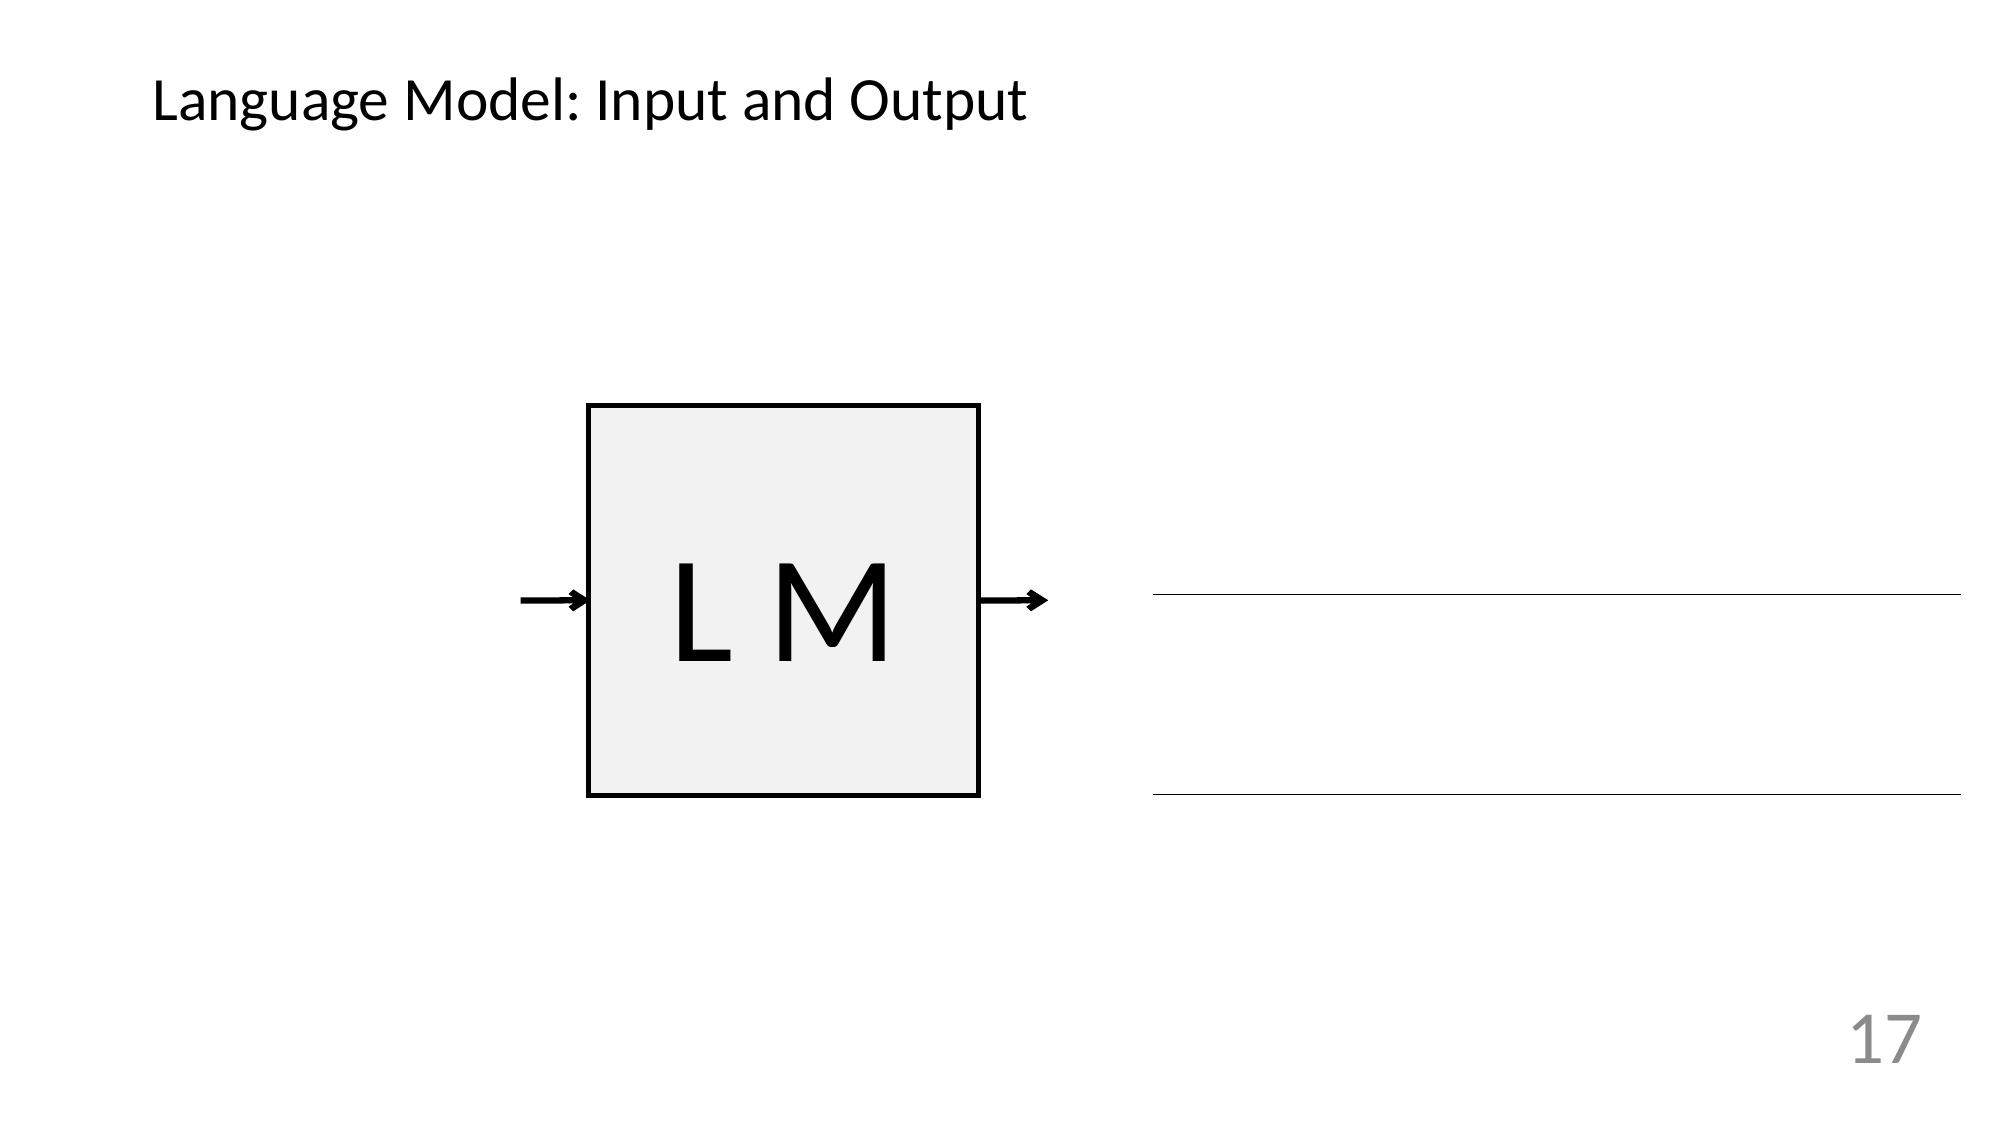

# Language Model: Input and Output
L M
17